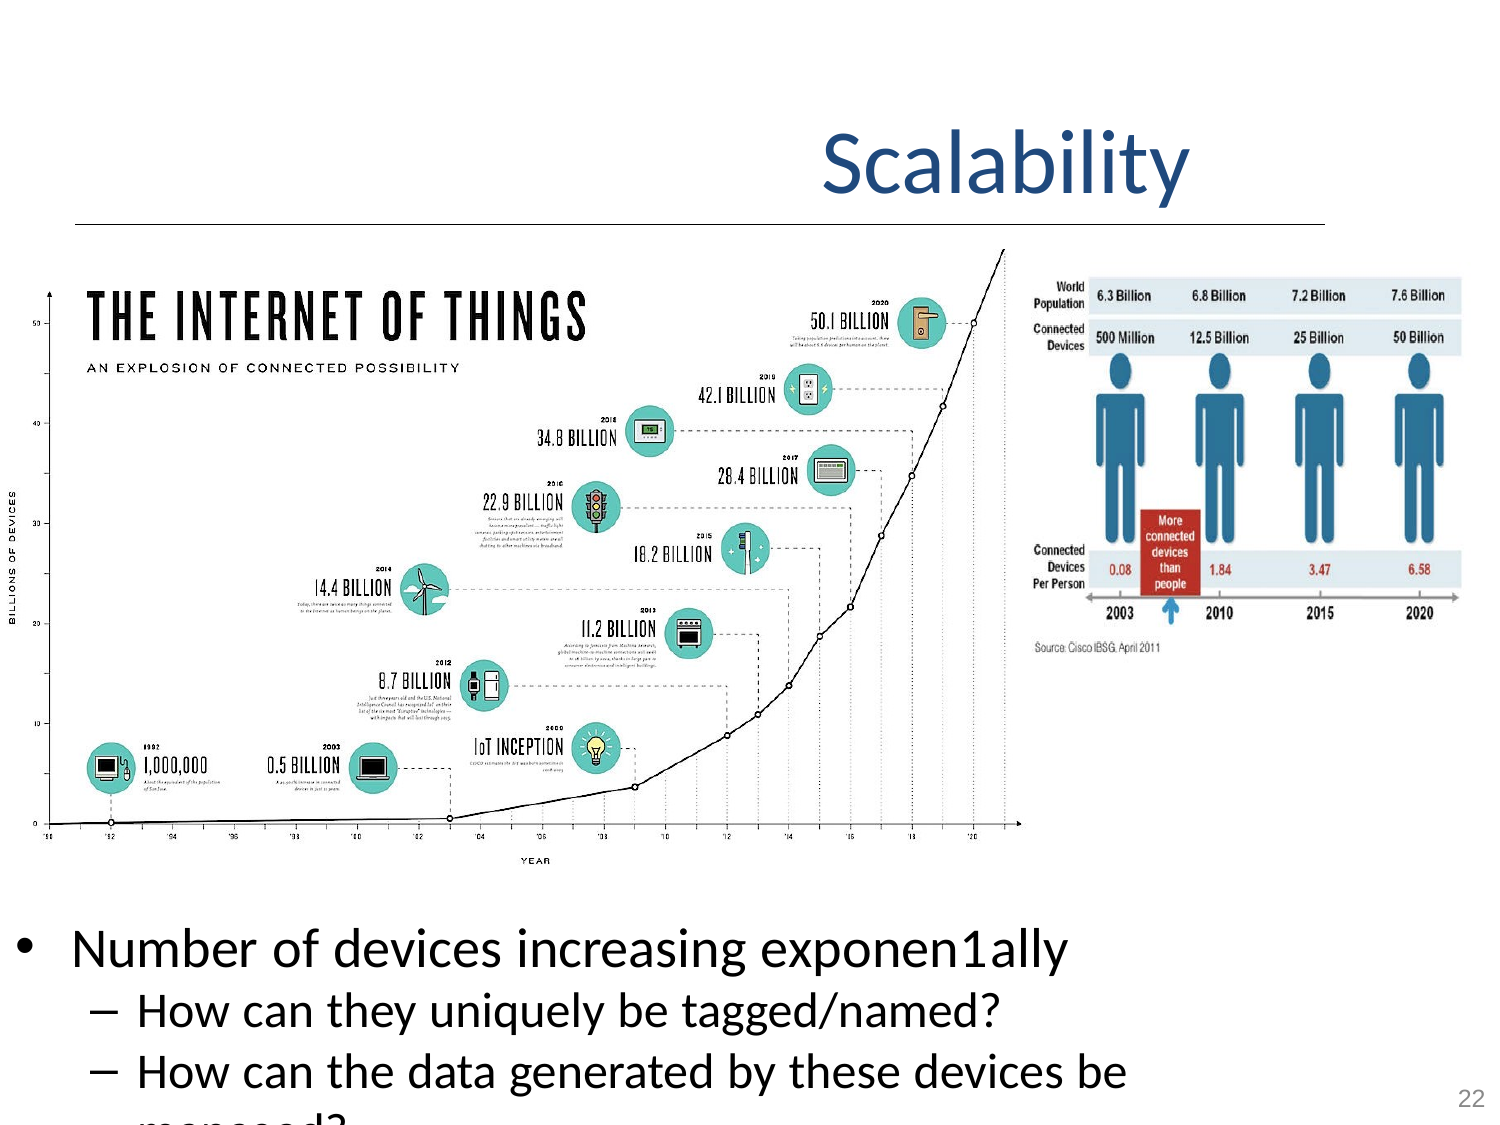

# Scalability

Number of devices increasing exponen1ally
How can they uniquely be tagged/named?
How can the data generated by these devices be managed?
22